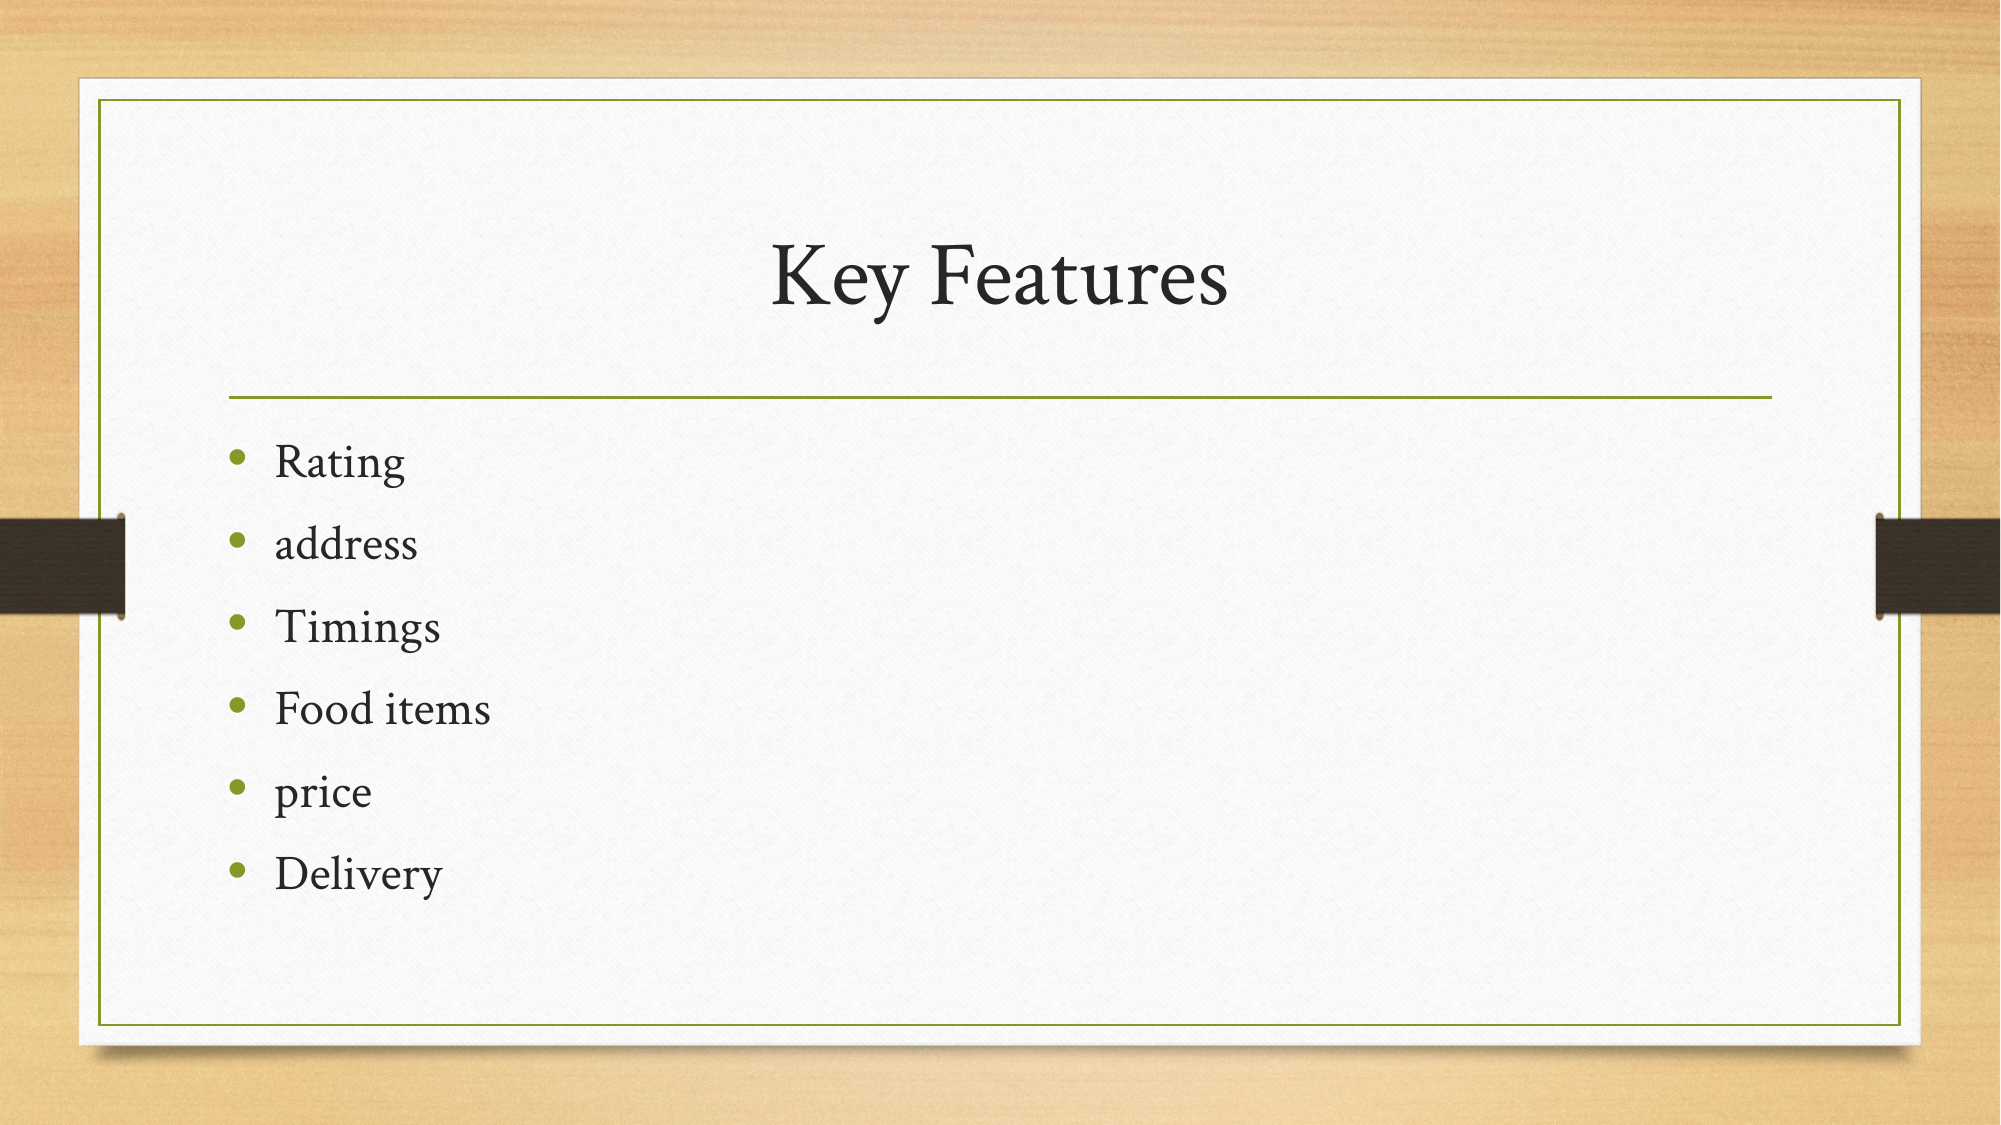

# Key Features
Rating
address
Timings
Food items
price
Delivery